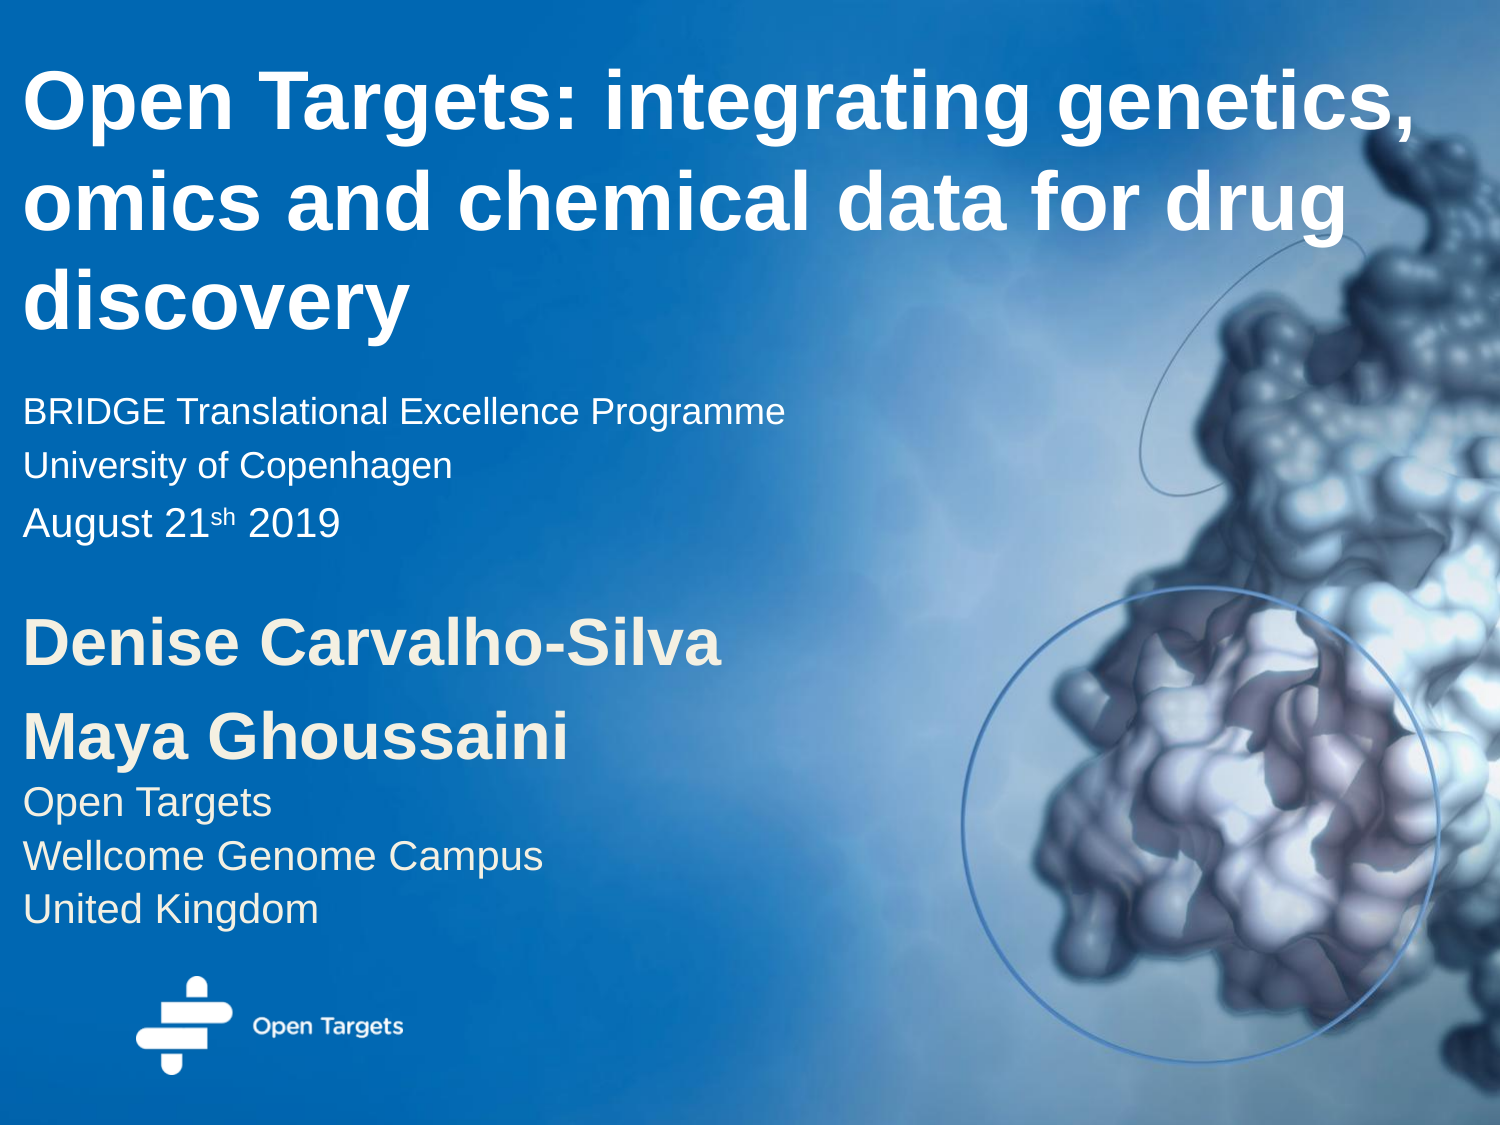

# Open Targets: integrating genetics, omics and chemical data for drug discovery
BRIDGE Translational Excellence Programme
University of Copenhagen
August 21sh 2019
Denise Carvalho-Silva
Maya Ghoussaini
Open Targets
Wellcome Genome Campus
United Kingdom